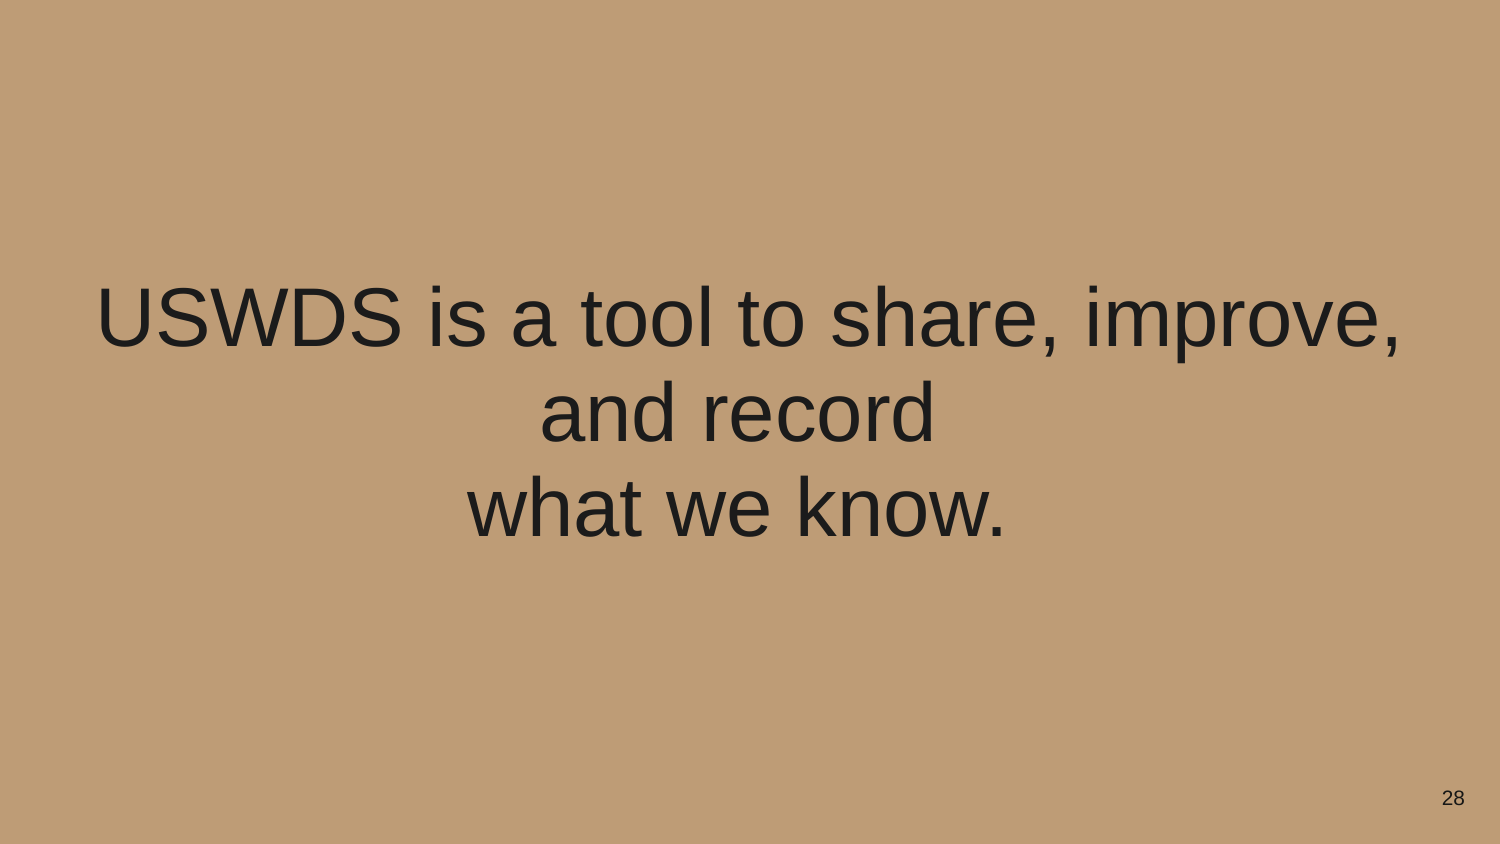

# USWDS is a tool to share, improve, and record what we know.
28